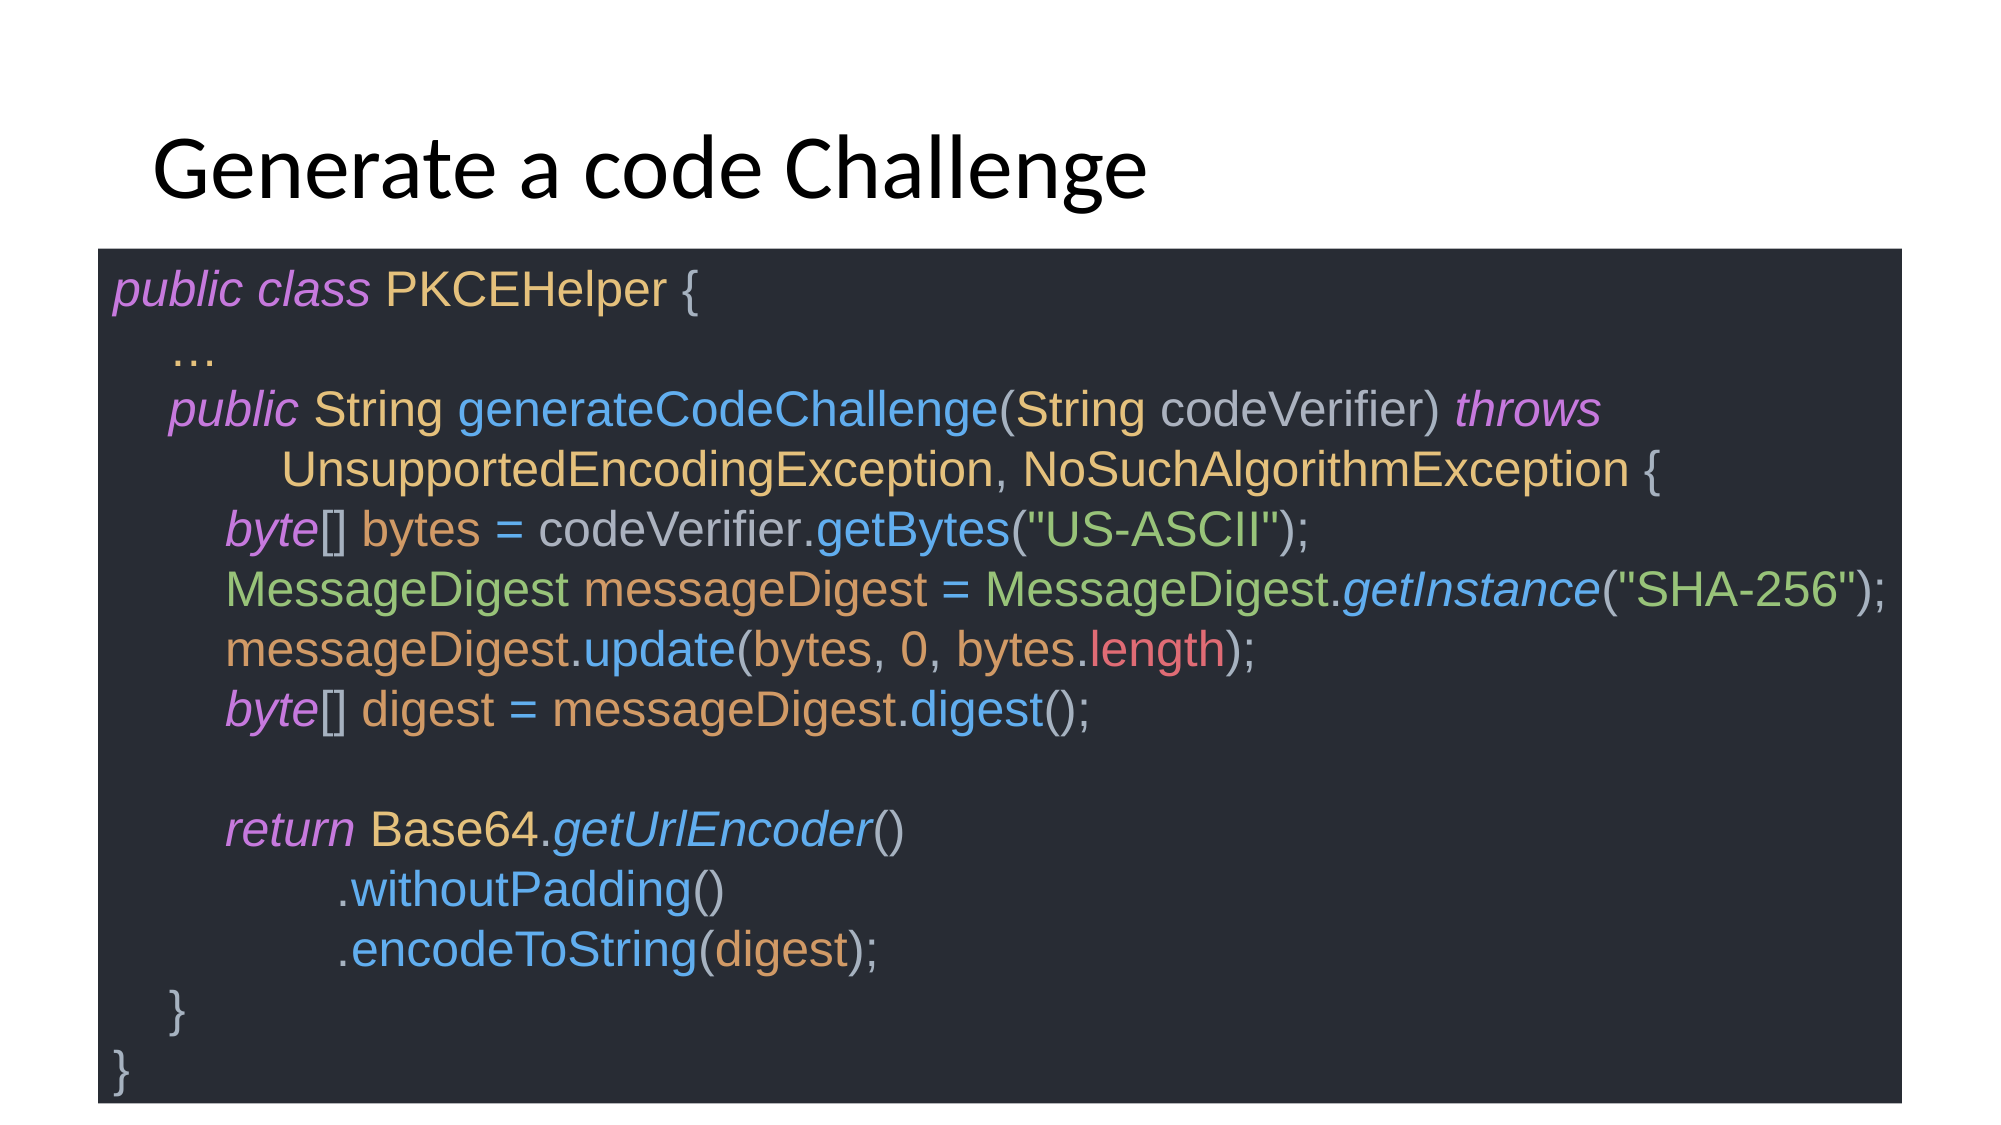

# Generate a code Challenge
public class PKCEHelper {
    …
    public String generateCodeChallenge(String codeVerifier) throws
            UnsupportedEncodingException, NoSuchAlgorithmException {
        byte[] bytes = codeVerifier.getBytes("US-ASCII");
        MessageDigest messageDigest = MessageDigest.getInstance("SHA-256");
        messageDigest.update(bytes, 0, bytes.length);
        byte[] digest = messageDigest.digest();
        return Base64.getUrlEncoder()
                .withoutPadding()
                .encodeToString(digest);
    }
}
    String generateCodeChallenge(String codeVerifier) throws 	UnsupportedEncodingException, NoSuchAlgorithmException {
        byte[] bytes = codeVerifier.getBytes("US-ASCII");
        MessageDigest messageDigest = MessageDigest.getInstance("SHA-256");
        messageDigest.update(bytes, 0, bytes.length);
        byte[] digest = messageDigest.digest();

        return Base64.getUrlEncoder().withoutPadding().encodeToString(digest);
    }